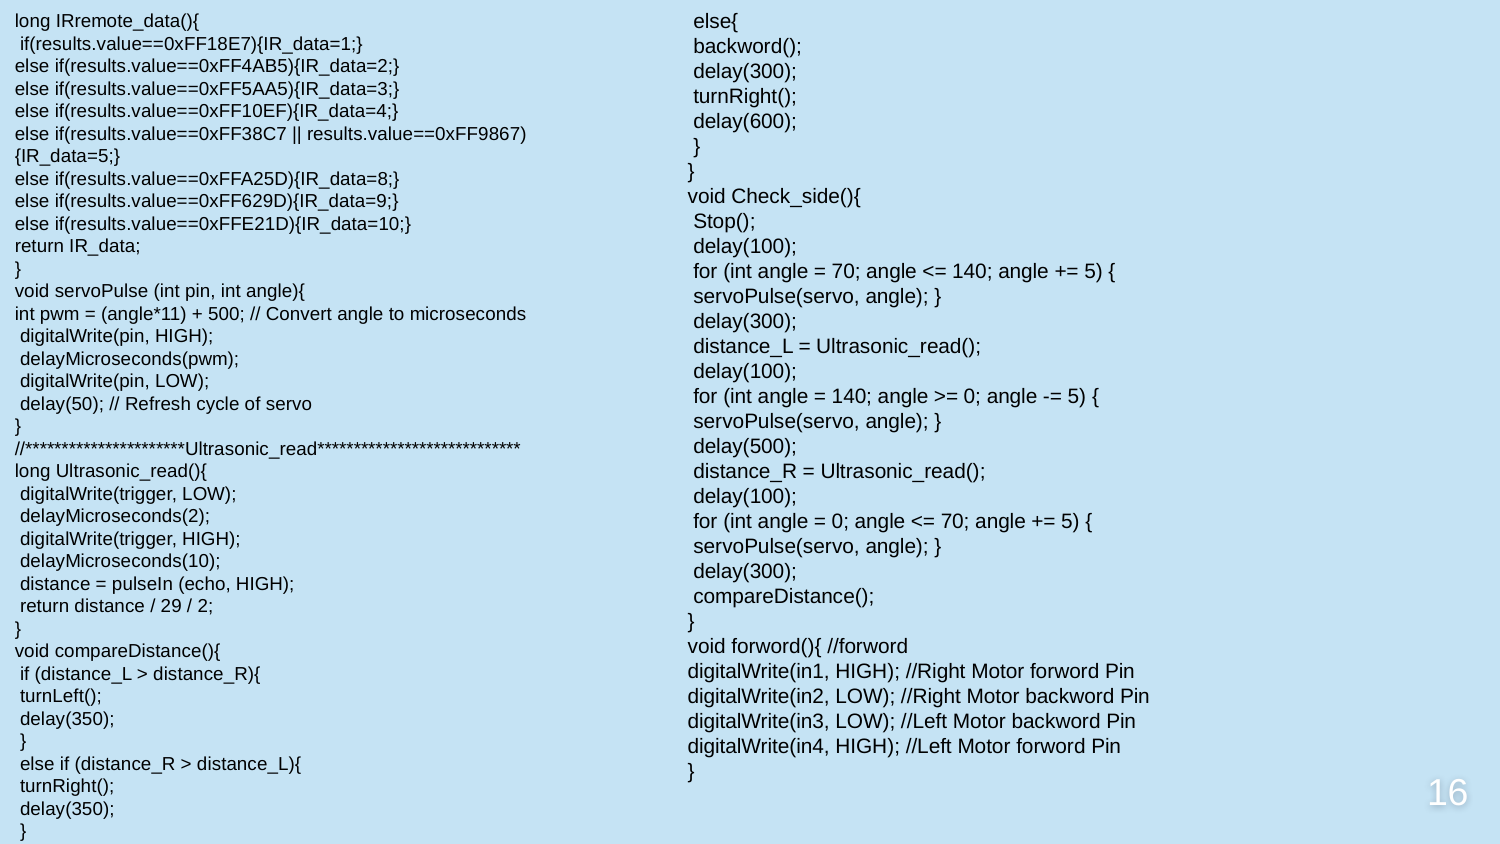

else{
 backword();
 delay(300);
 turnRight();
 delay(600);
 }
}
void Check_side(){
 Stop();
 delay(100);
 for (int angle = 70; angle <= 140; angle += 5) {
 servoPulse(servo, angle); }
 delay(300);
 distance_L = Ultrasonic_read();
 delay(100);
 for (int angle = 140; angle >= 0; angle -= 5) {
 servoPulse(servo, angle); }
 delay(500);
 distance_R = Ultrasonic_read();
 delay(100);
 for (int angle = 0; angle <= 70; angle += 5) {
 servoPulse(servo, angle); }
 delay(300);
 compareDistance();
}
void forword(){ //forword
digitalWrite(in1, HIGH); //Right Motor forword Pin
digitalWrite(in2, LOW); //Right Motor backword Pin
digitalWrite(in3, LOW); //Left Motor backword Pin
digitalWrite(in4, HIGH); //Left Motor forword Pin
}

long IRremote_data(){
 if(results.value==0xFF18E7){IR_data=1;}
else if(results.value==0xFF4AB5){IR_data=2;}
else if(results.value==0xFF5AA5){IR_data=3;}
else if(results.value==0xFF10EF){IR_data=4;}
else if(results.value==0xFF38C7 || results.value==0xFF9867){IR_data=5;}
else if(results.value==0xFFA25D){IR_data=8;}
else if(results.value==0xFF629D){IR_data=9;}
else if(results.value==0xFFE21D){IR_data=10;}
return IR_data;
}
void servoPulse (int pin, int angle){
int pwm = (angle*11) + 500; // Convert angle to microseconds
 digitalWrite(pin, HIGH);
 delayMicroseconds(pwm);
 digitalWrite(pin, LOW);
 delay(50); // Refresh cycle of servo
}
//**********************Ultrasonic_read****************************
long Ultrasonic_read(){
 digitalWrite(trigger, LOW);
 delayMicroseconds(2);
 digitalWrite(trigger, HIGH);
 delayMicroseconds(10);
 distance = pulseIn (echo, HIGH);
 return distance / 29 / 2;
}
void compareDistance(){
 if (distance_L > distance_R){
 turnLeft();
 delay(350);
 }
 else if (distance_R > distance_L){
 turnRight();
 delay(350);
 }

16